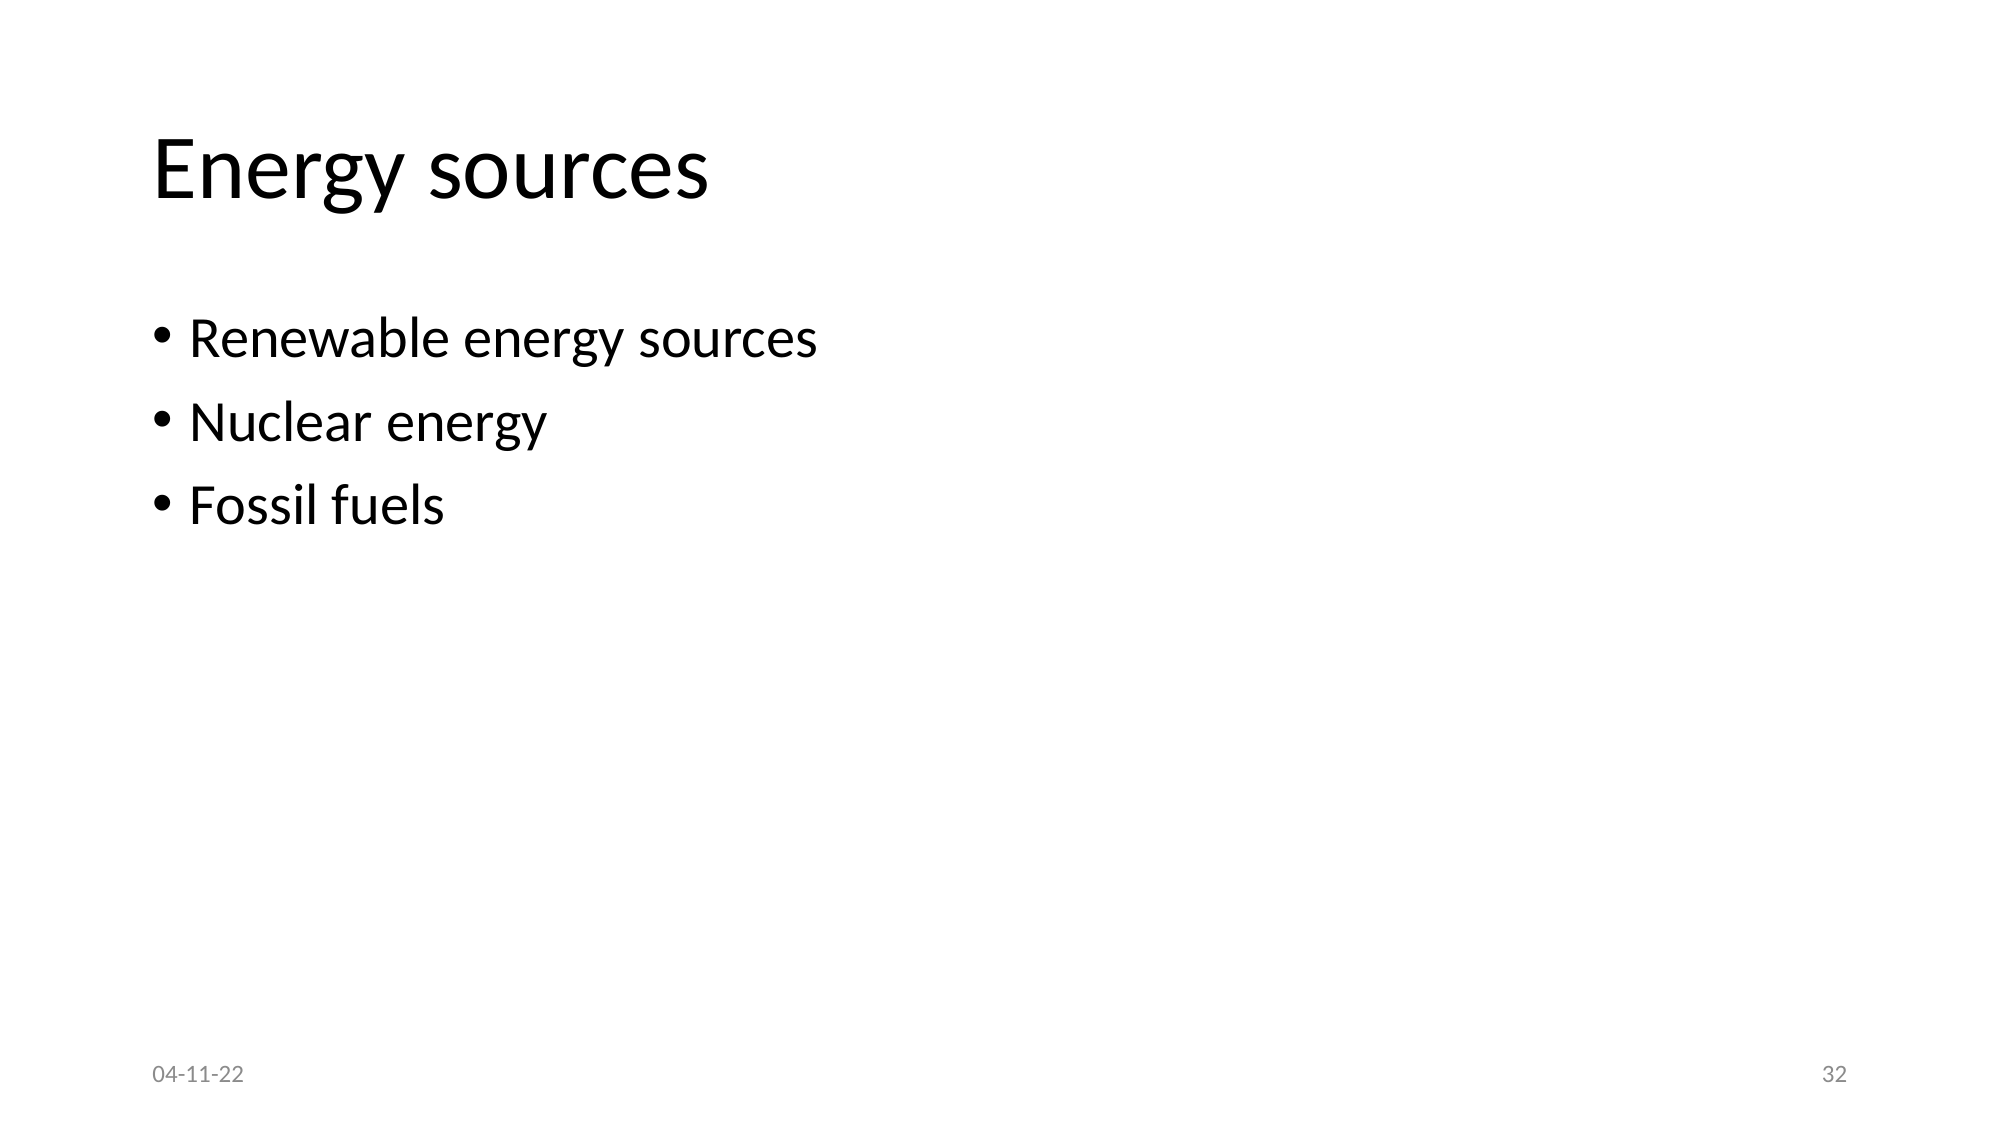

# Energy sources
Renewable energy sources
Nuclear energy
Fossil fuels
04-11-22
32